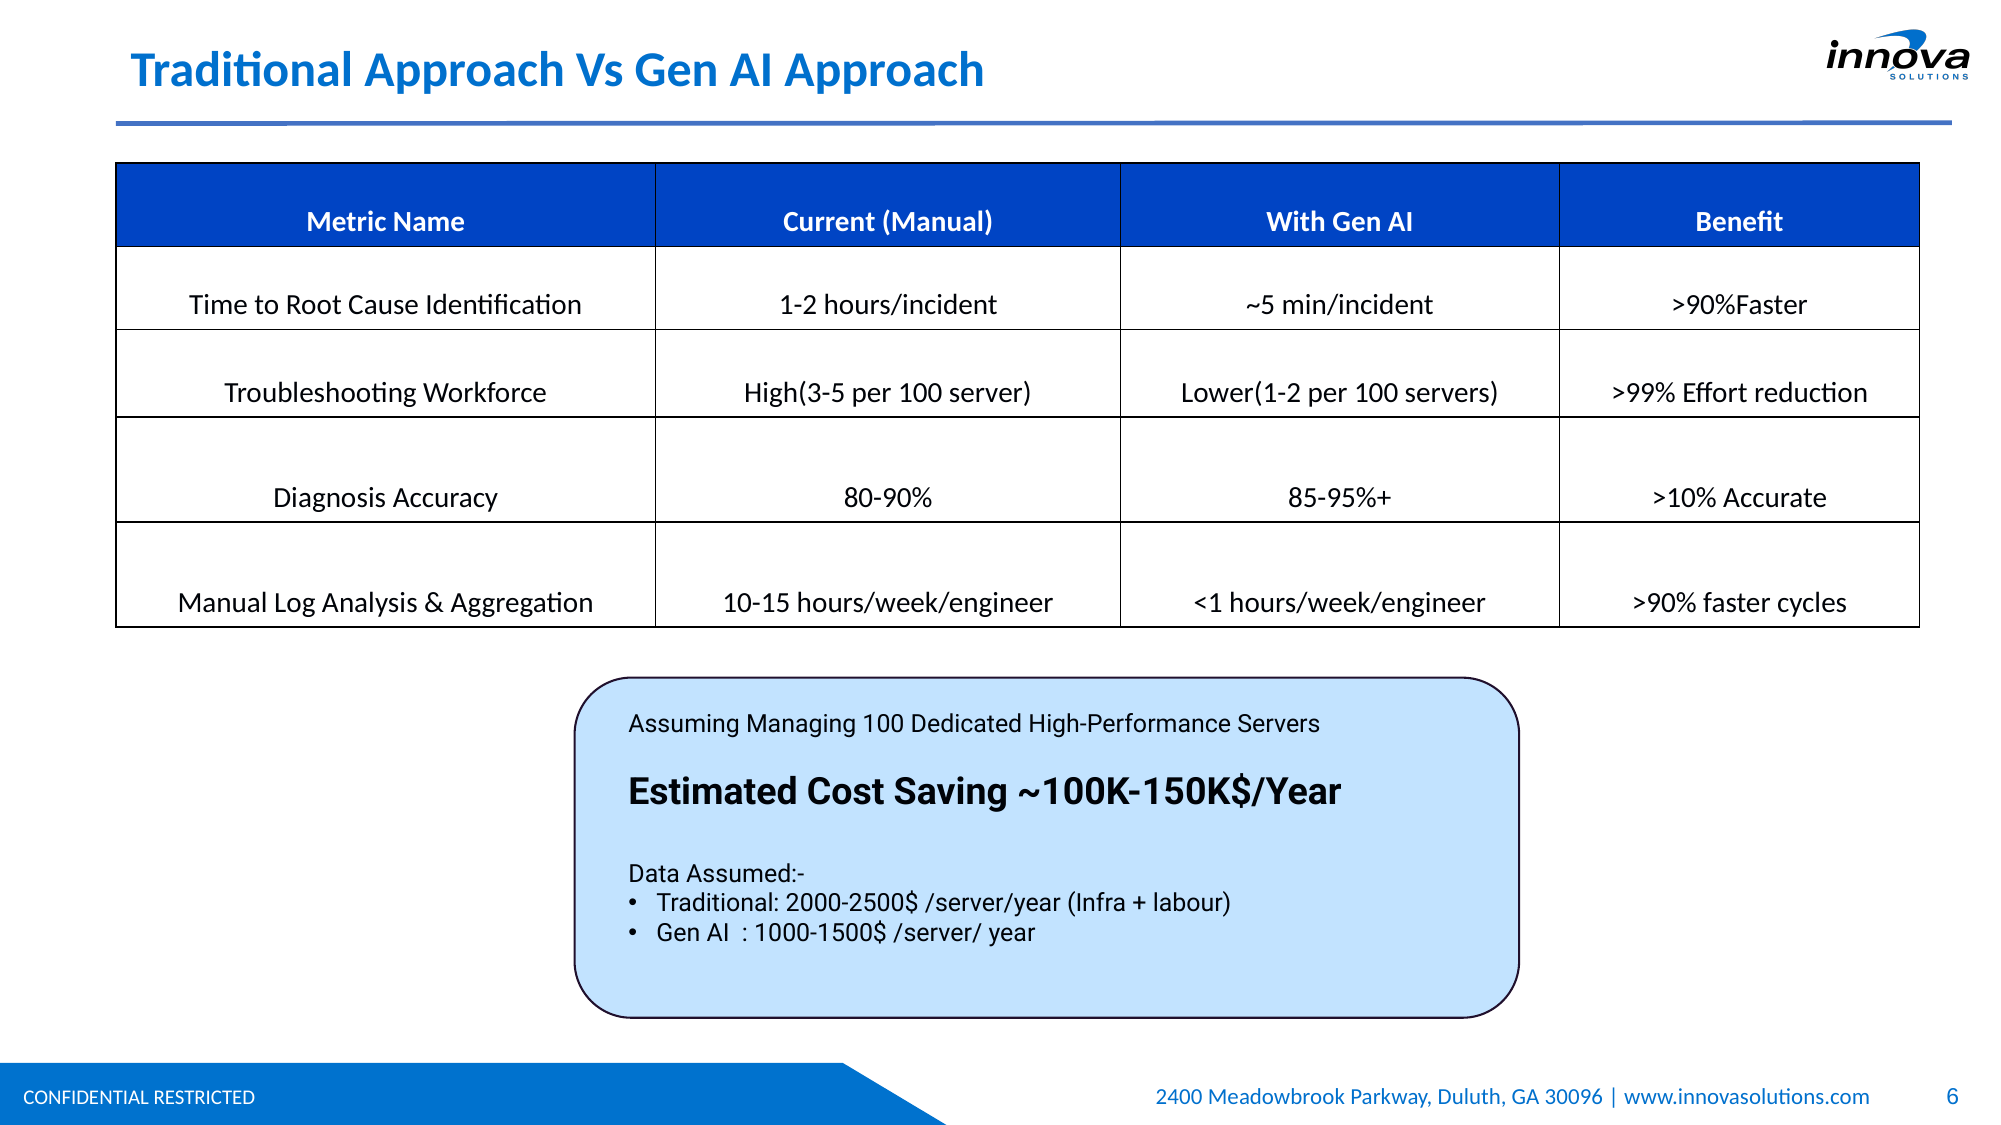

Traditional Approach Vs Gen AI Approach
| Metric Name | Current (Manual) | With Gen AI | Benefit |
| --- | --- | --- | --- |
| Time to Root Cause Identification | 1-2 hours/incident | ~5 min/incident | >90%Faster |
| Troubleshooting Workforce | High(3-5 per 100 server) | Lower(1-2 per 100 servers) | >99% Effort reduction |
| Diagnosis Accuracy | 80-90% | 85-95%+ | >10% Accurate |
| Manual Log Analysis & Aggregation | 10-15 hours/week/engineer | <1 hours/week/engineer | >90% faster cycles |

Assuming Managing 100 Dedicated High-Performance Servers

Estimated Cost Saving ~100K-150K$/Year

Data Assumed:-
Traditional: 2000-2500$ /server/year (Infra + labour)
Gen AI  : 1000-1500$ /server/ year